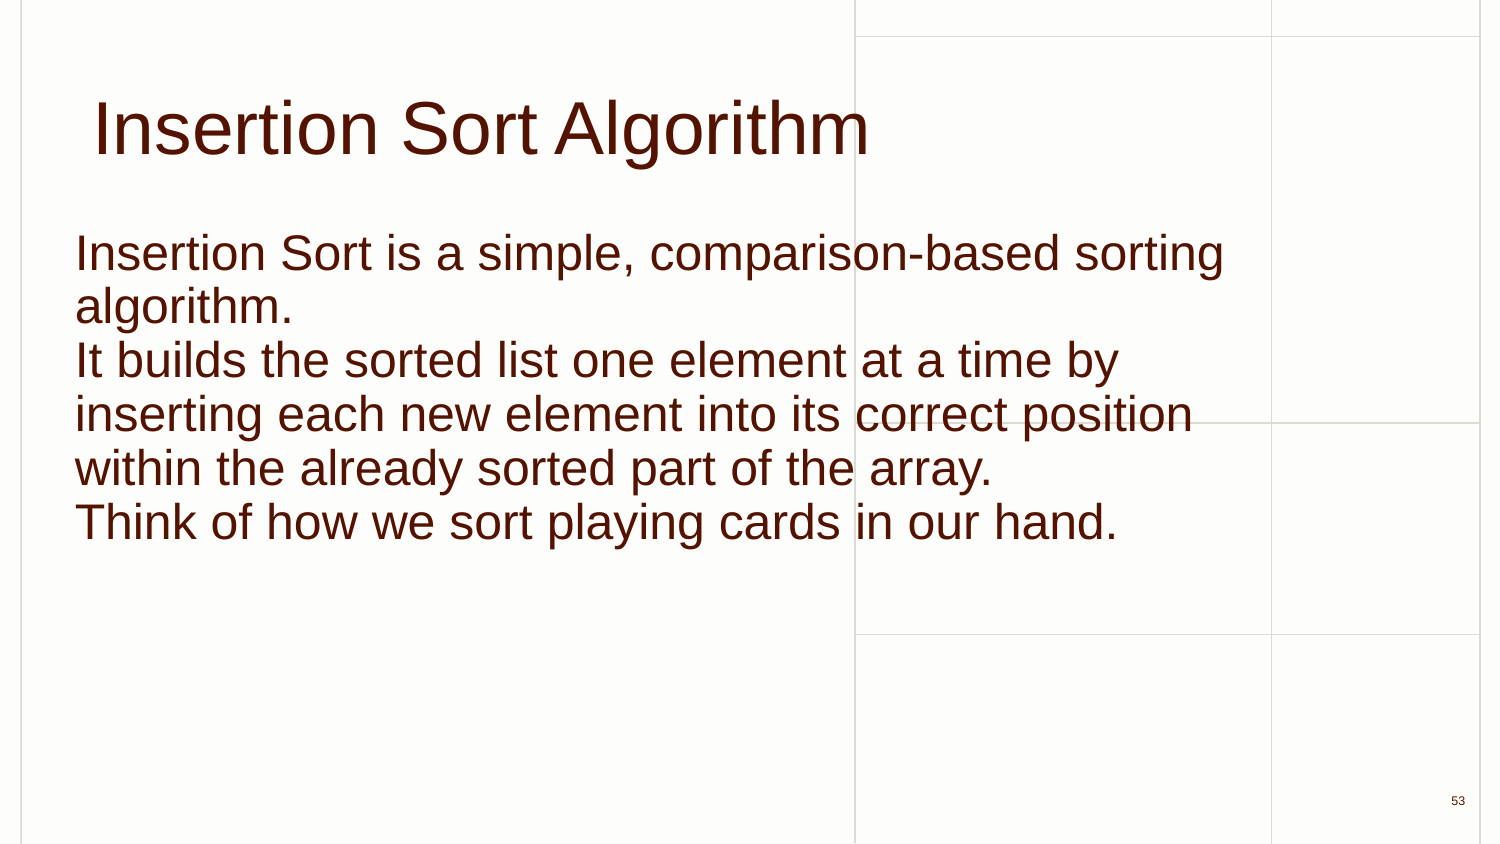

# Insertion Sort Algorithm
Insertion Sort is a simple, comparison-based sorting algorithm.
It builds the sorted list one element at a time by inserting each new element into its correct position within the already sorted part of the array.
Think of how we sort playing cards in our hand.

53